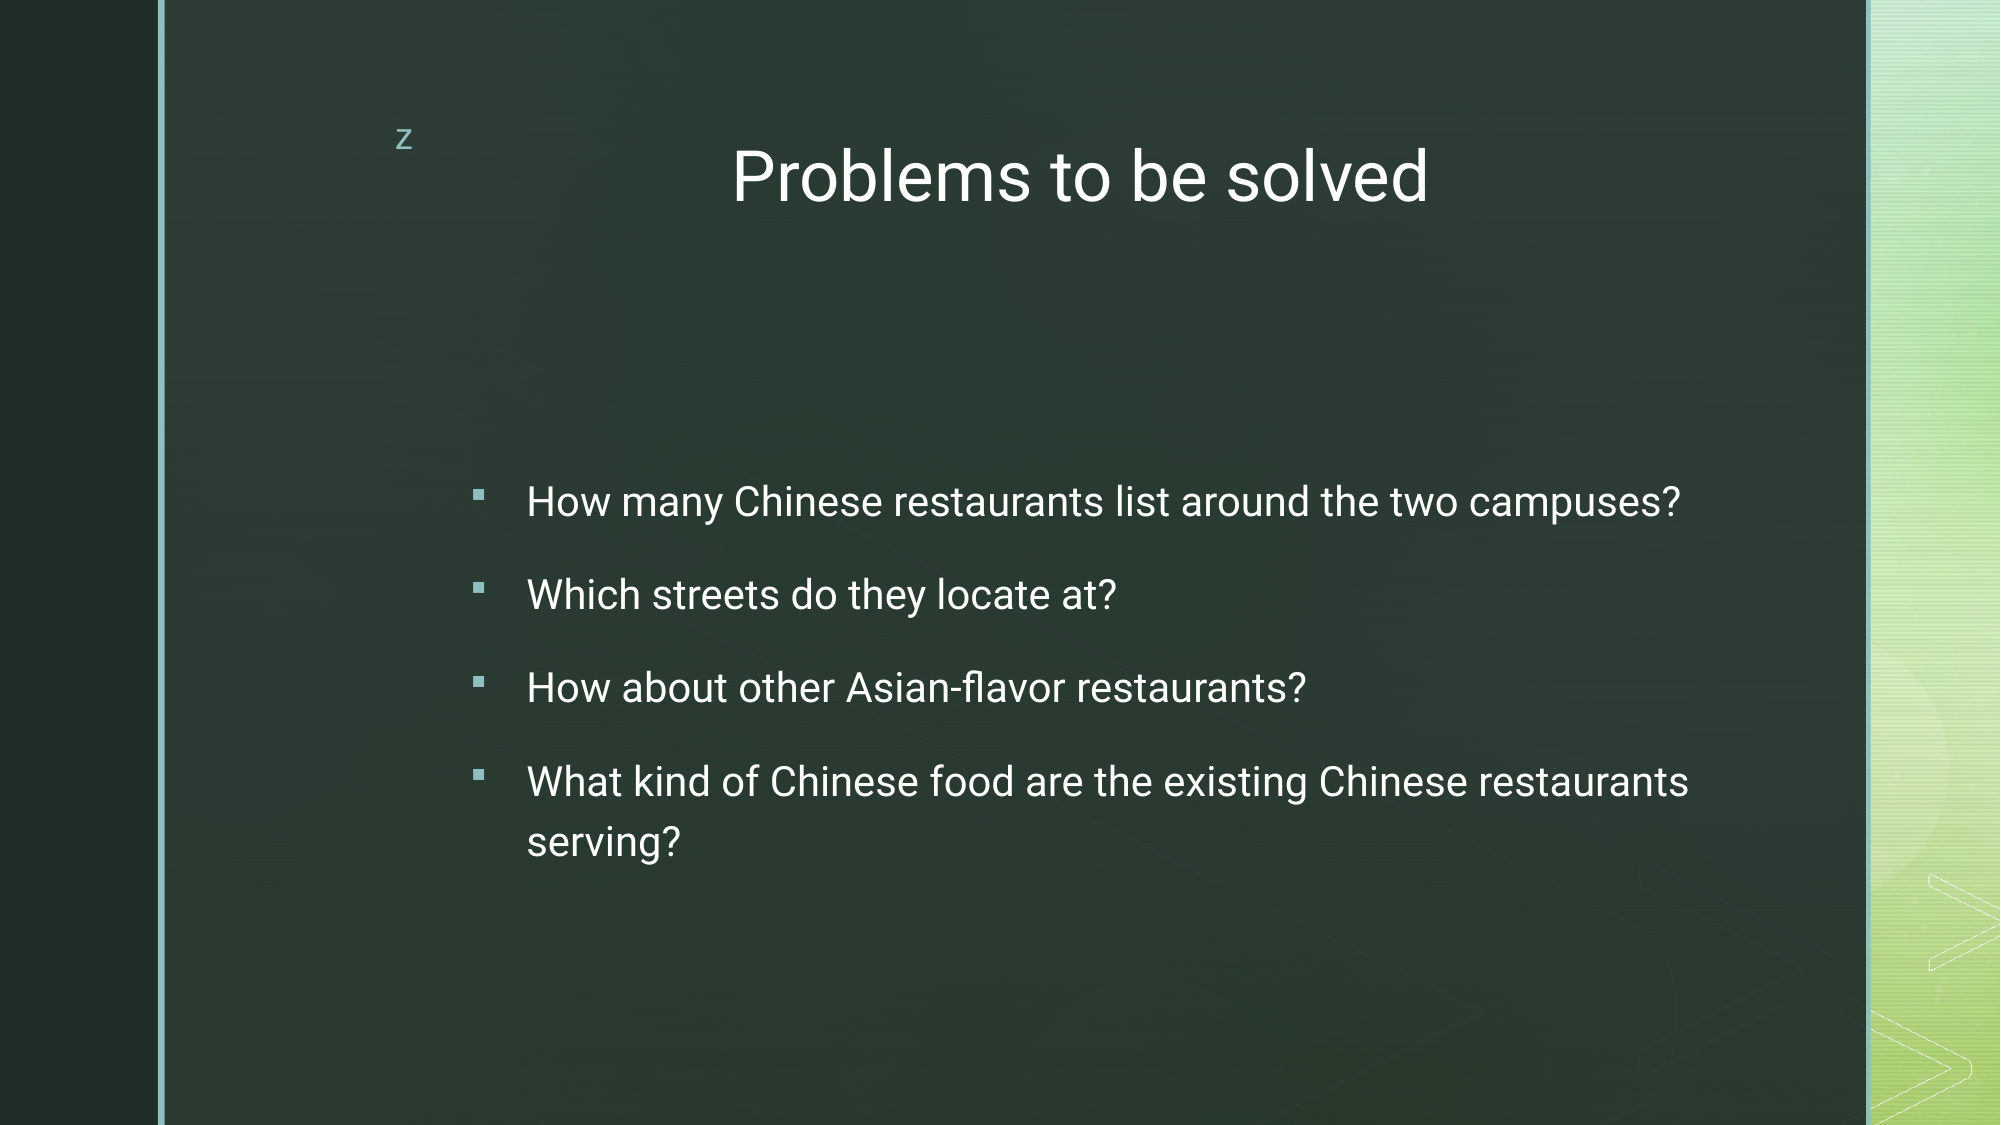

# Problems to be solved
How many Chinese restaurants list around the two campuses?
Which streets do they locate at?
How about other Asian-flavor restaurants?
What kind of Chinese food are the existing Chinese restaurants serving?